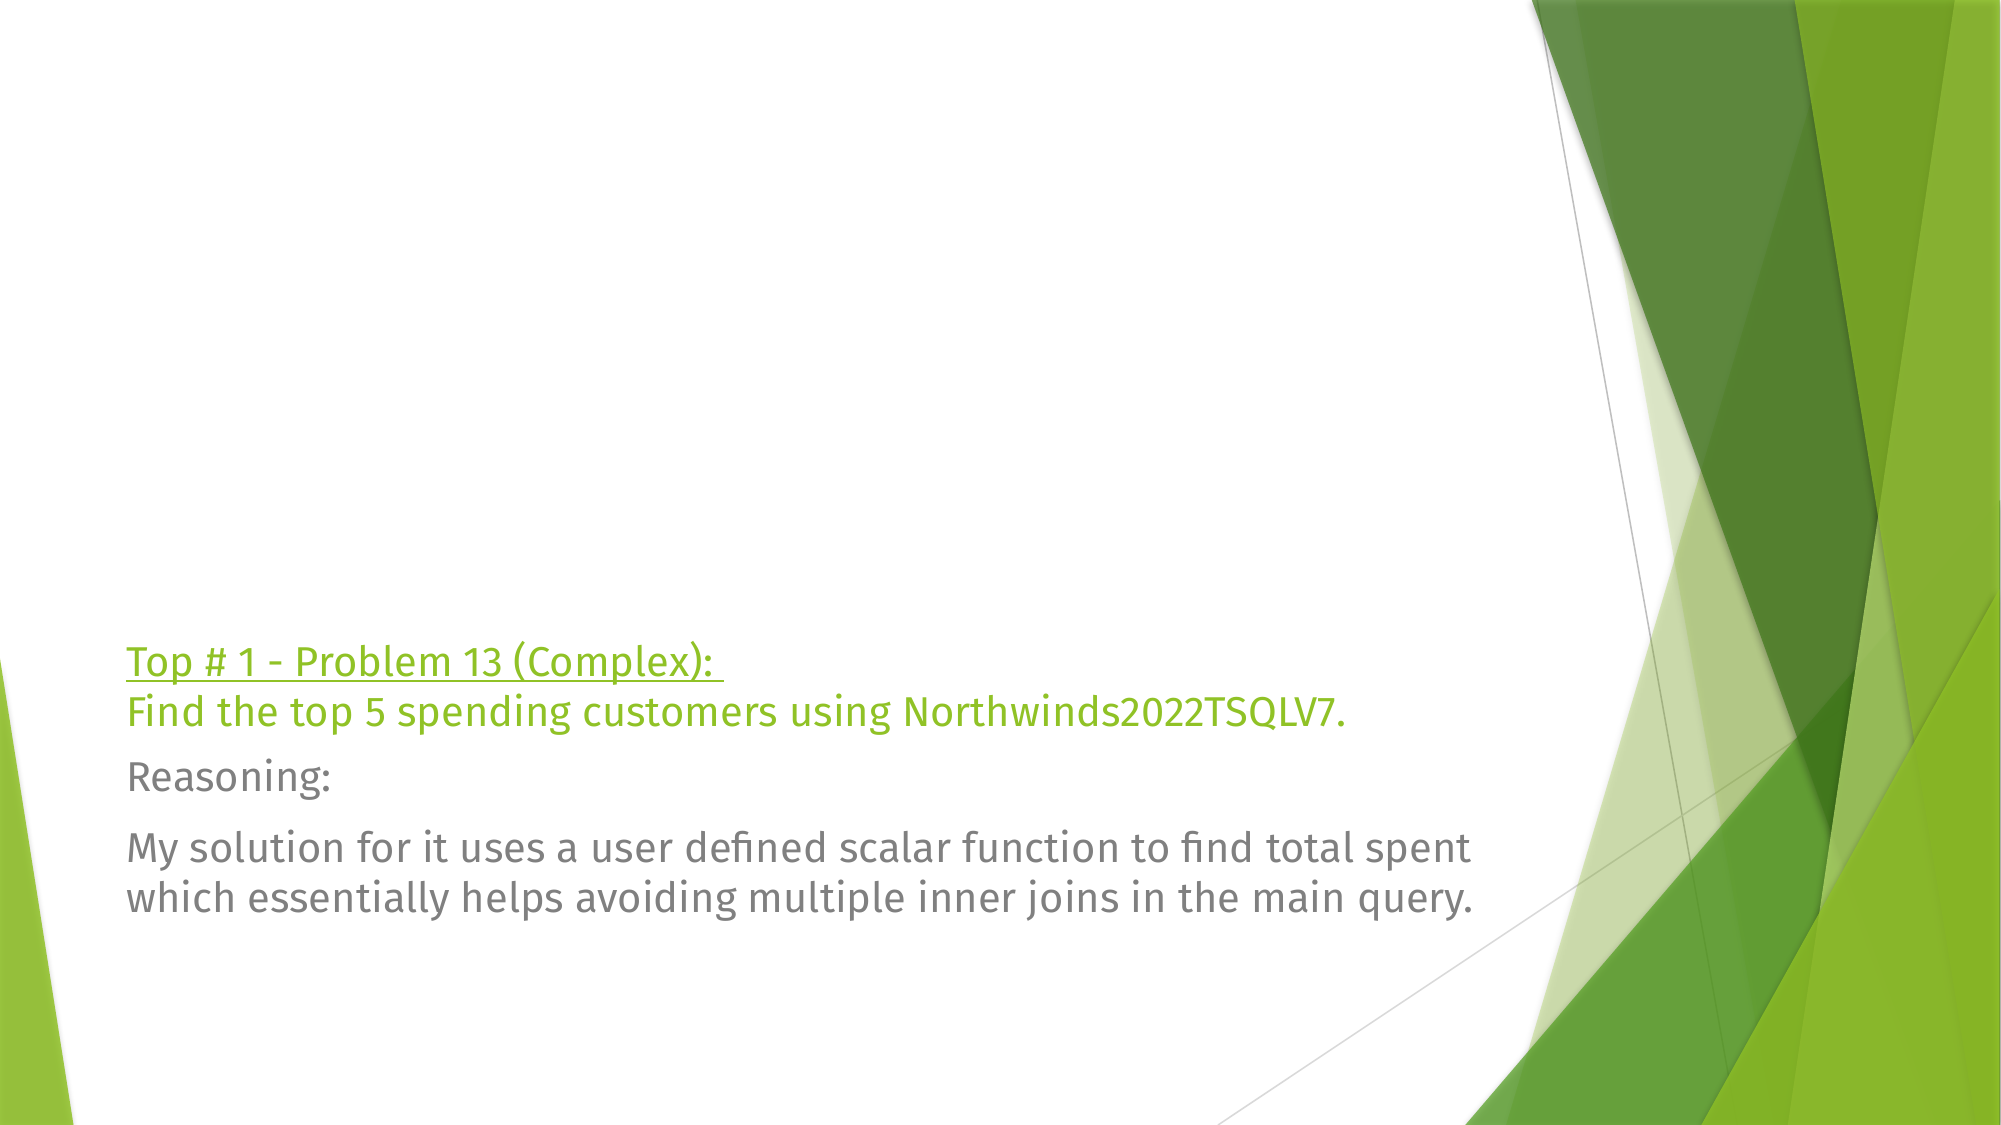

# Top # 1 - Problem 13 (Complex): Find the top 5 spending customers using Northwinds2022TSQLV7.
Reasoning:
My solution for it uses a user defined scalar function to find total spent which essentially helps avoiding multiple inner joins in the main query.